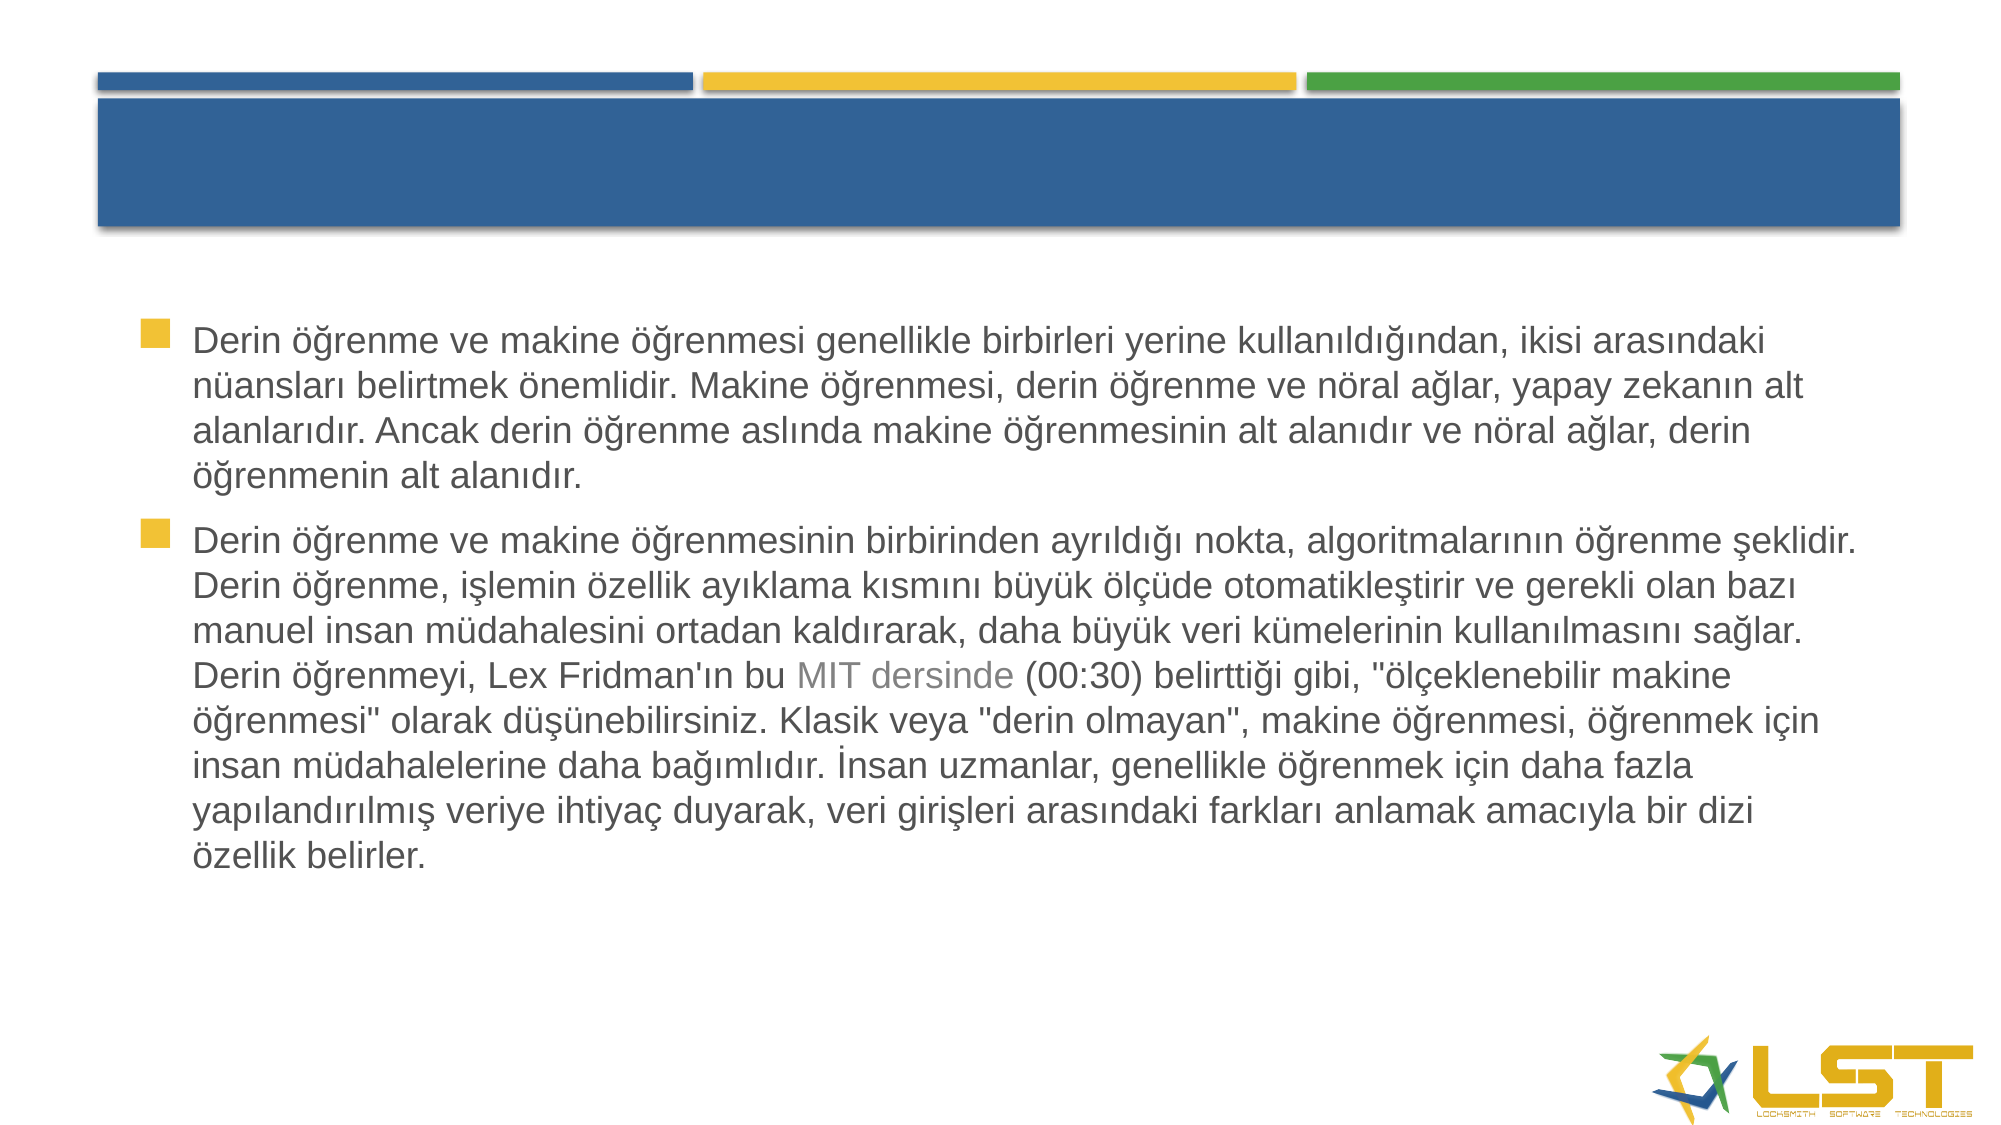

#
Derin öğrenme ve makine öğrenmesi genellikle birbirleri yerine kullanıldığından, ikisi arasındaki nüansları belirtmek önemlidir. Makine öğrenmesi, derin öğrenme ve nöral ağlar, yapay zekanın alt alanlarıdır. Ancak derin öğrenme aslında makine öğrenmesinin alt alanıdır ve nöral ağlar, derin öğrenmenin alt alanıdır.
Derin öğrenme ve makine öğrenmesinin birbirinden ayrıldığı nokta, algoritmalarının öğrenme şeklidir. Derin öğrenme, işlemin özellik ayıklama kısmını büyük ölçüde otomatikleştirir ve gerekli olan bazı manuel insan müdahalesini ortadan kaldırarak, daha büyük veri kümelerinin kullanılmasını sağlar. Derin öğrenmeyi, Lex Fridman'ın bu MIT dersinde (00:30) belirttiği gibi, "ölçeklenebilir makine öğrenmesi" olarak düşünebilirsiniz. Klasik veya "derin olmayan", makine öğrenmesi, öğrenmek için insan müdahalelerine daha bağımlıdır. İnsan uzmanlar, genellikle öğrenmek için daha fazla yapılandırılmış veriye ihtiyaç duyarak, veri girişleri arasındaki farkları anlamak amacıyla bir dizi özellik belirler.